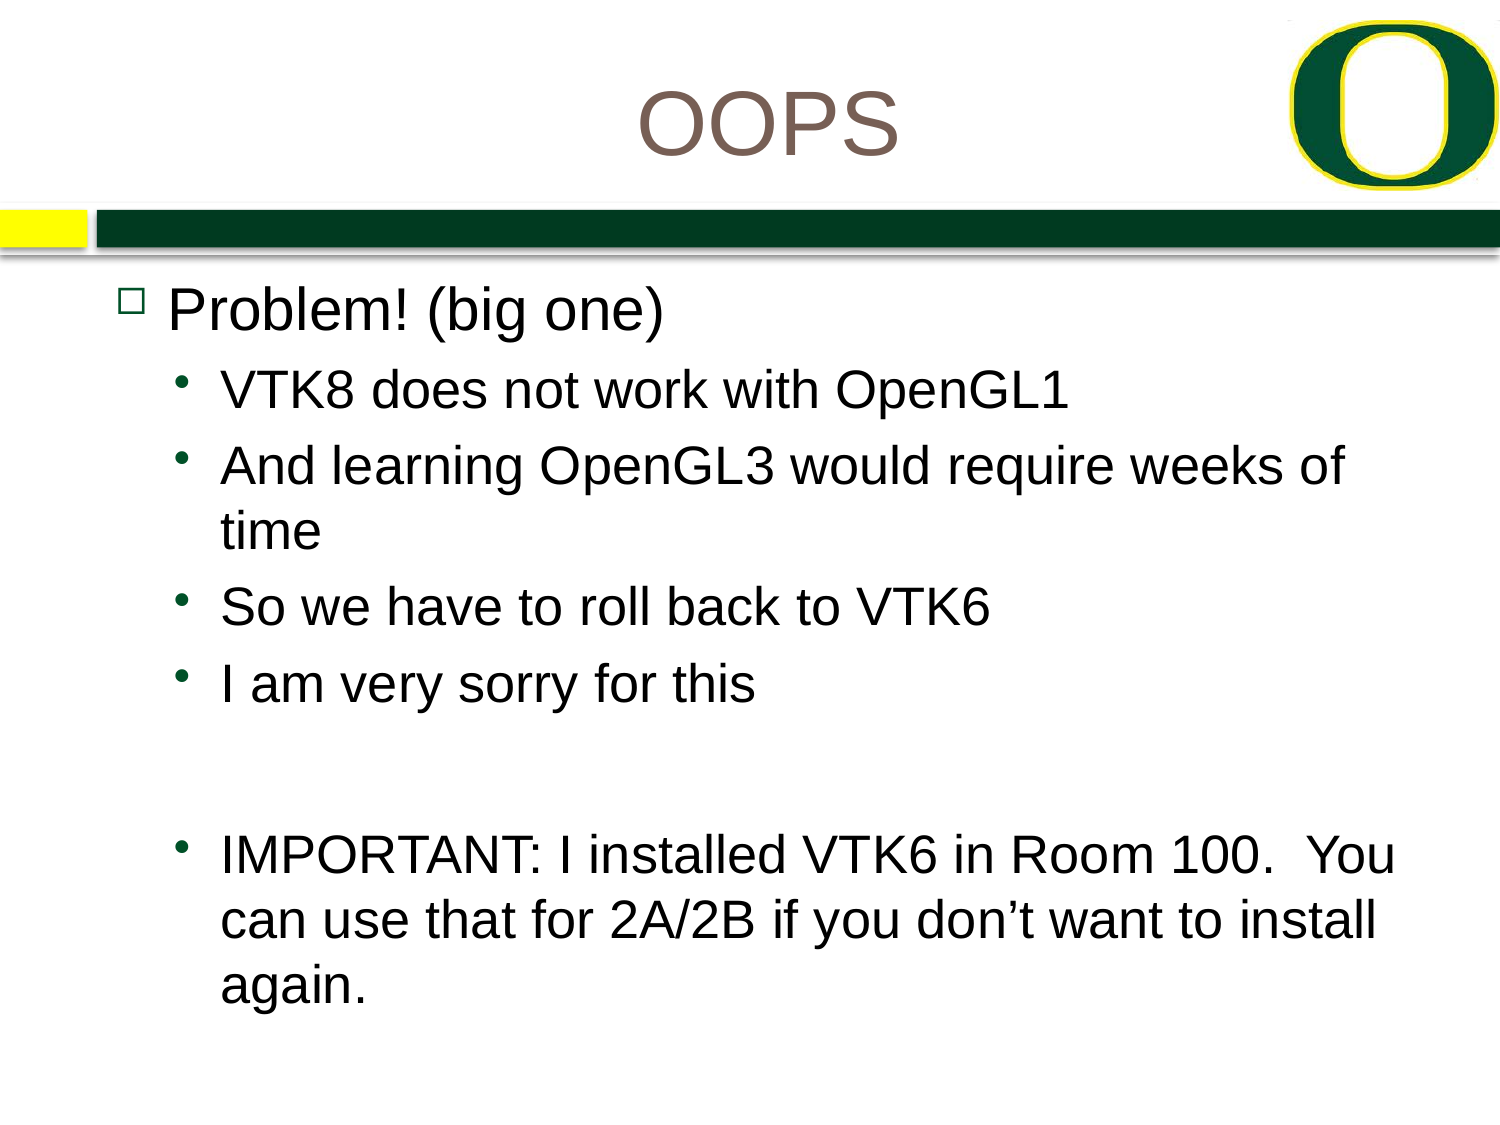

# OOPS
Problem! (big one)
VTK8 does not work with OpenGL1
And learning OpenGL3 would require weeks of time
So we have to roll back to VTK6
I am very sorry for this

IMPORTANT: I installed VTK6 in Room 100.  You can use that for 2A/2B if you don’t want to install again.